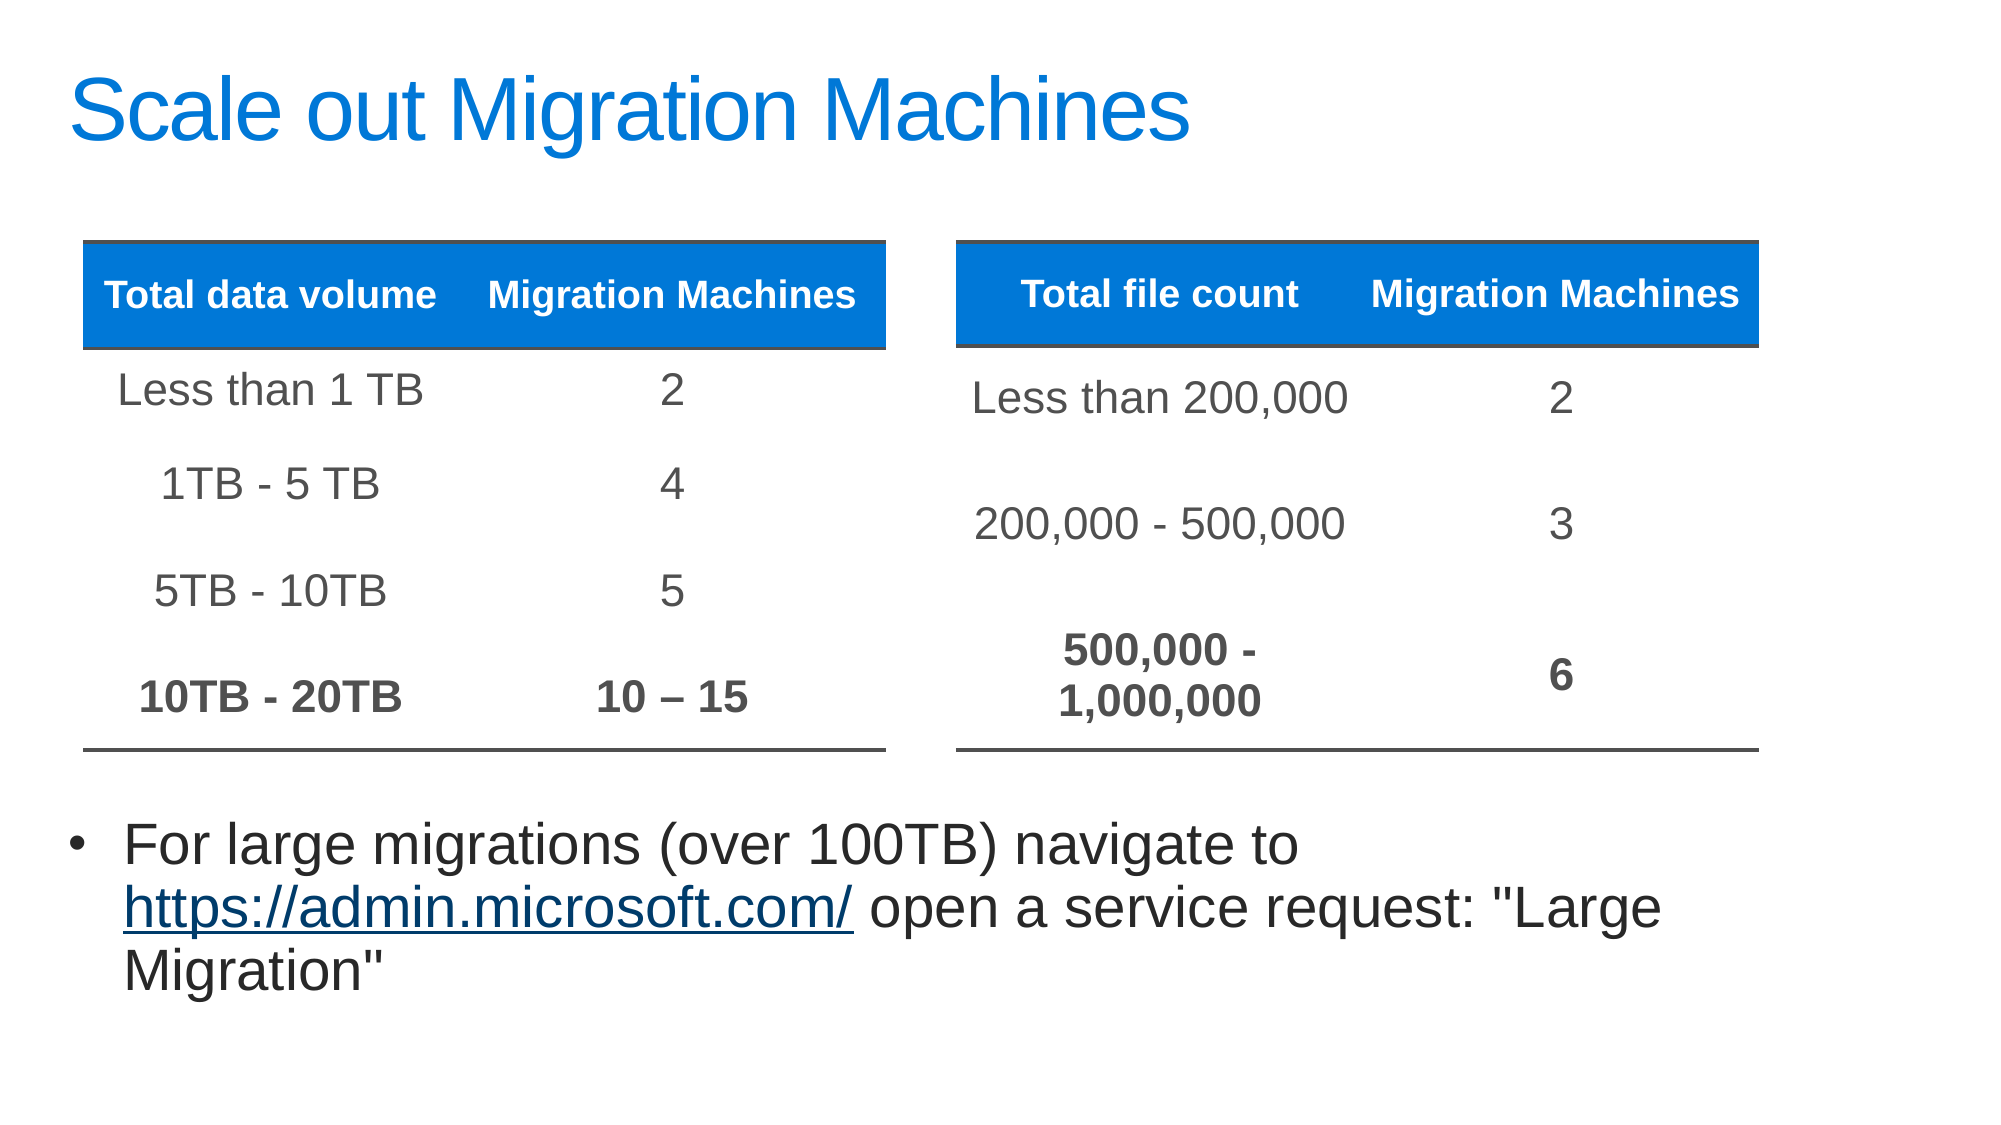

# Scale out Migration Machines

For large migrations (over 100TB) navigate to https://admin.microsoft.com/ open a service request: "Large Migration"
| Total file count | Migration Machines |
| --- | --- |
| Less than 200,000 | 2 |
| 200,000 - 500,000 | 3 |
| 500,000 - 1,000,000 | 6 |
| Total data volume | Migration Machines |
| --- | --- |
| Less than 1 TB | 2 |
| 1TB - 5 TB | 4 |
| 5TB - 10TB | 5 |
| 10TB - 20TB | 10 – 15 |